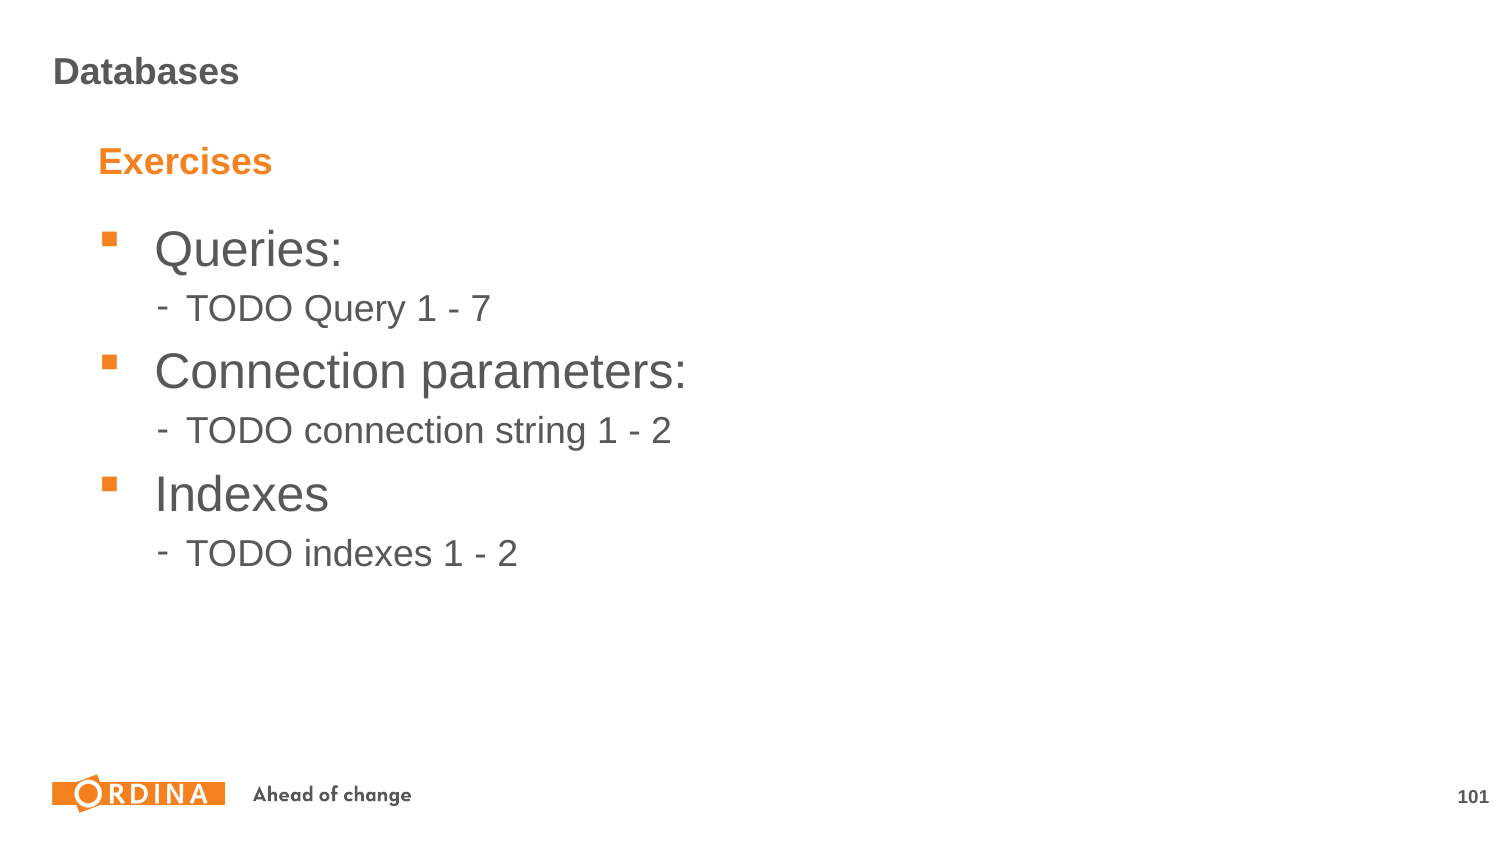

# Databases
Exercises
Queries:
TODO Query 1 - 7
Connection parameters:
TODO connection string 1 - 2
Indexes
TODO indexes 1 - 2